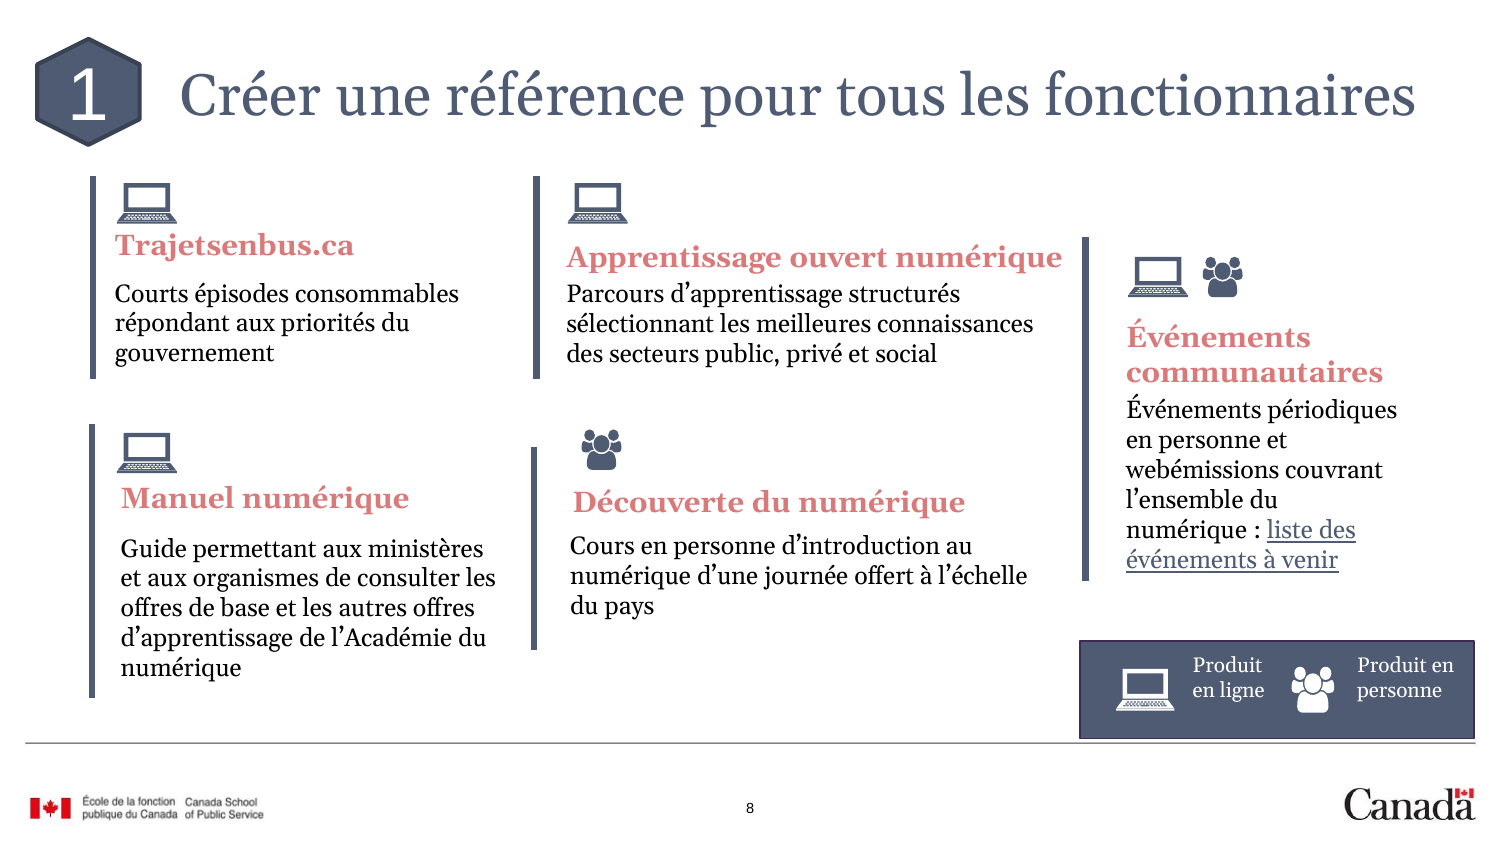

1

# Créer une référence pour tous les fonctionnaires

Trajetsenbus.ca
Apprentissage ouvert numérique

Courts épisodes consommables répondant aux priorités du gouvernement
Parcours d’apprentissage structurés sélectionnant les meilleures connaissances des secteurs public, privé et social
Événements communautaires

Événements périodiques en personne et webémissions couvrant l’ensemble du numérique : liste des événements à venir

Manuel numérique
Découverte du numérique
Cours en personne d’introduction au numérique d’une journée offert à l’échelle du pays
Guide permettant aux ministères et aux organismes de consulter les offres de base et les autres offres d’apprentissage de l’Académie du numérique
Produit en ligne
Produit en personne

8